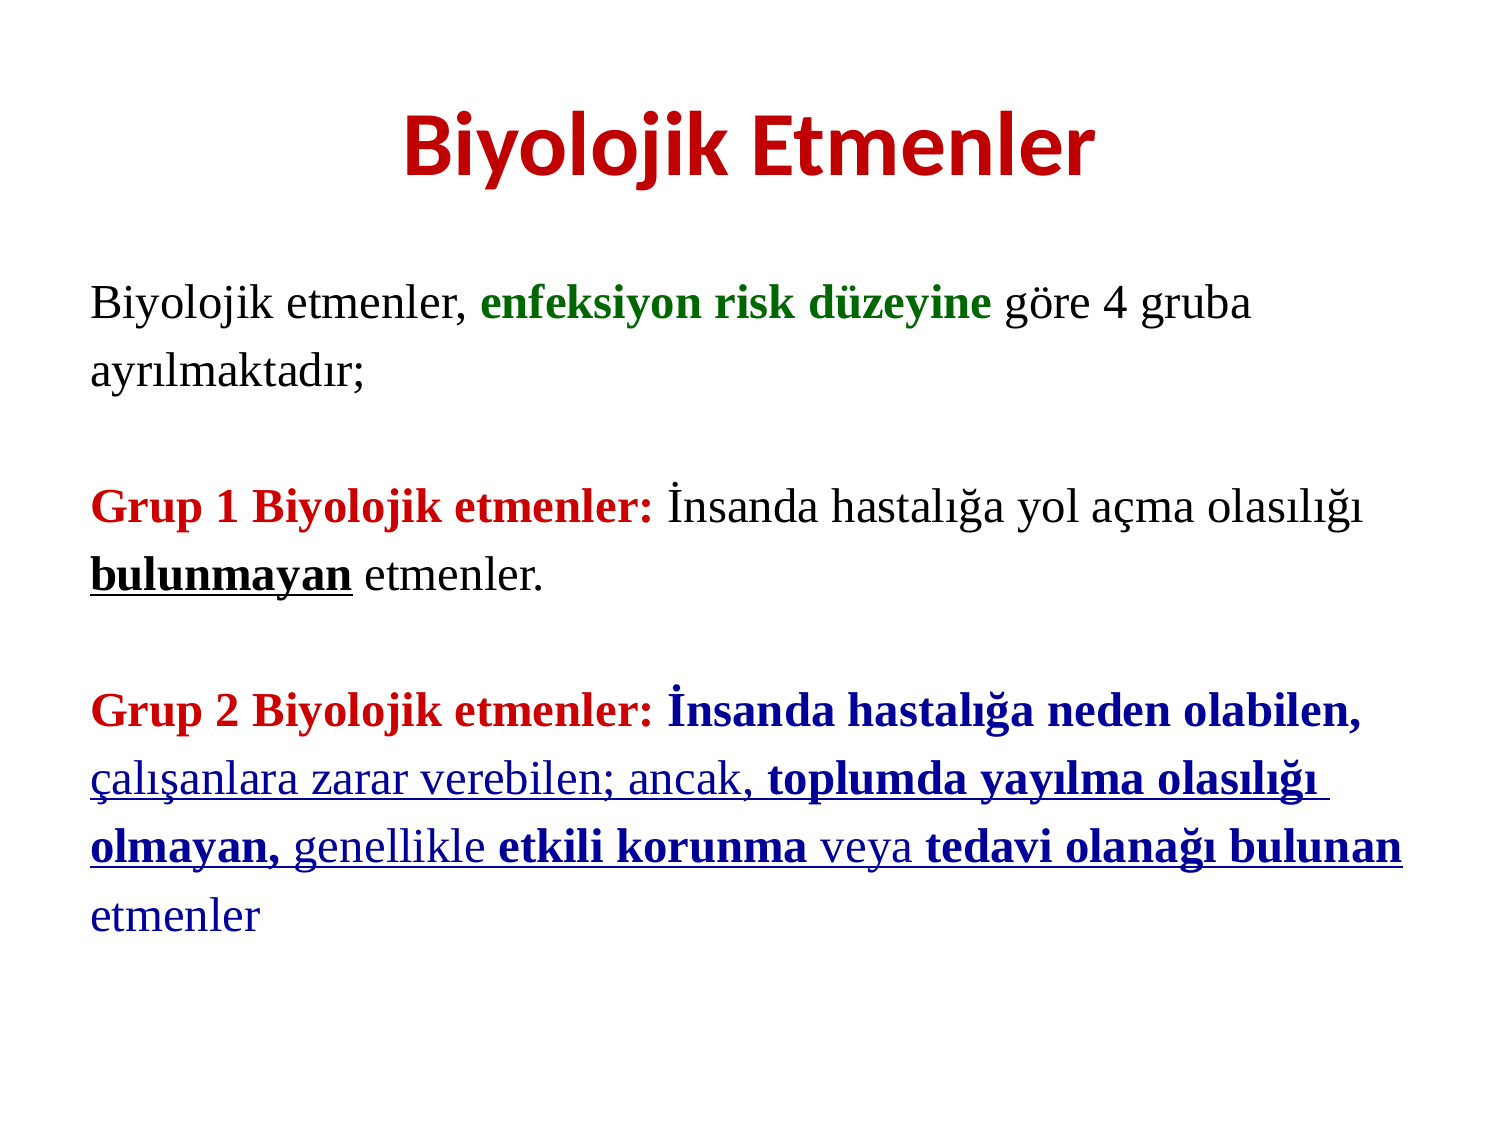

# Biyolojik Etmenler
Biyolojik etmenler, enfeksiyon risk düzeyine göre 4 gruba
ayrılmaktadır;

Grup 1 Biyolojik etmenler: İnsanda hastalığa yol açma olasılığı
bulunmayan etmenler.

Grup 2 Biyolojik etmenler: İnsanda hastalığa neden olabilen,
çalışanlara zarar verebilen; ancak, toplumda yayılma olasılığı
olmayan, genellikle etkili korunma veya tedavi olanağı bulunan
etmenler